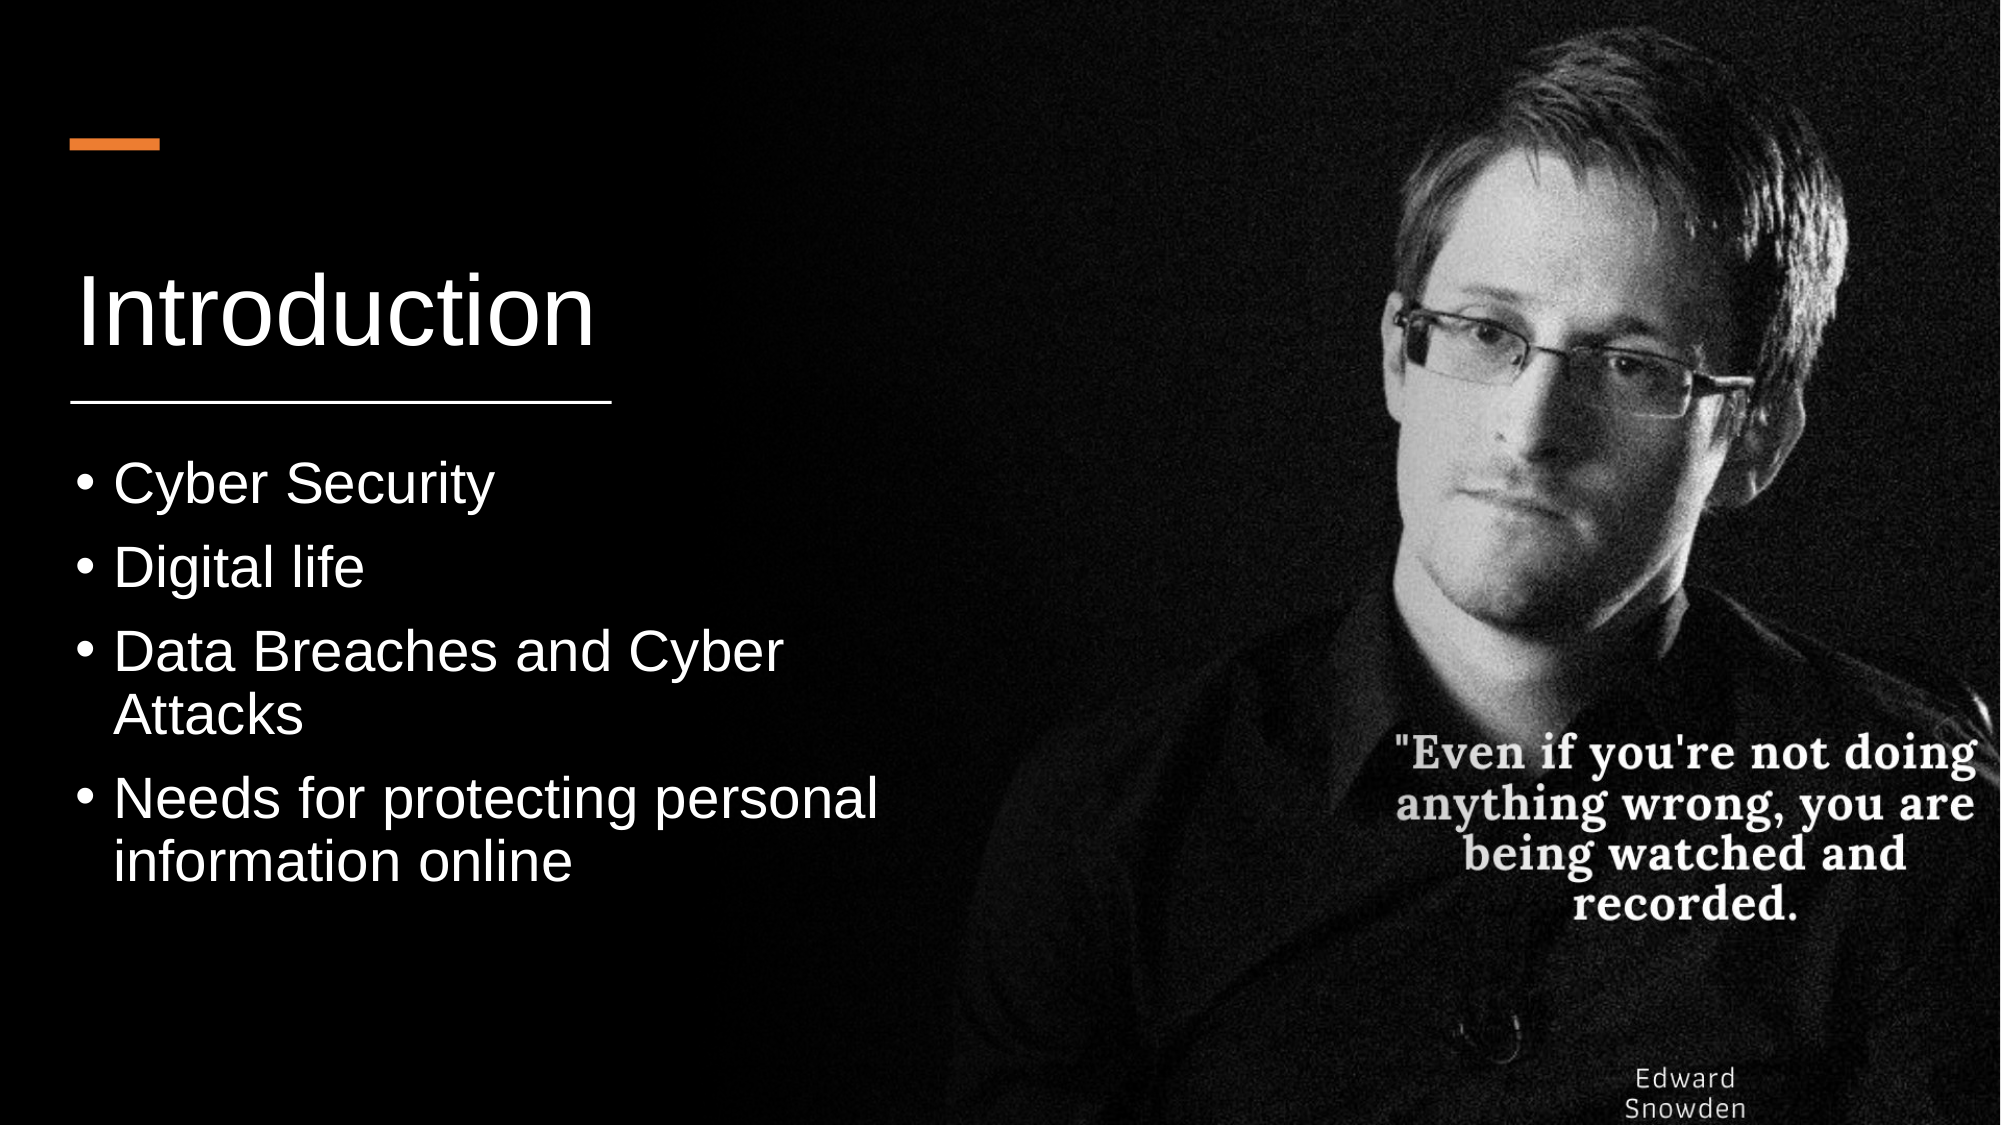

# Introduction

Cyber Security
Digital life
Data Breaches and Cyber Attacks
Needs for protecting personal information online
3